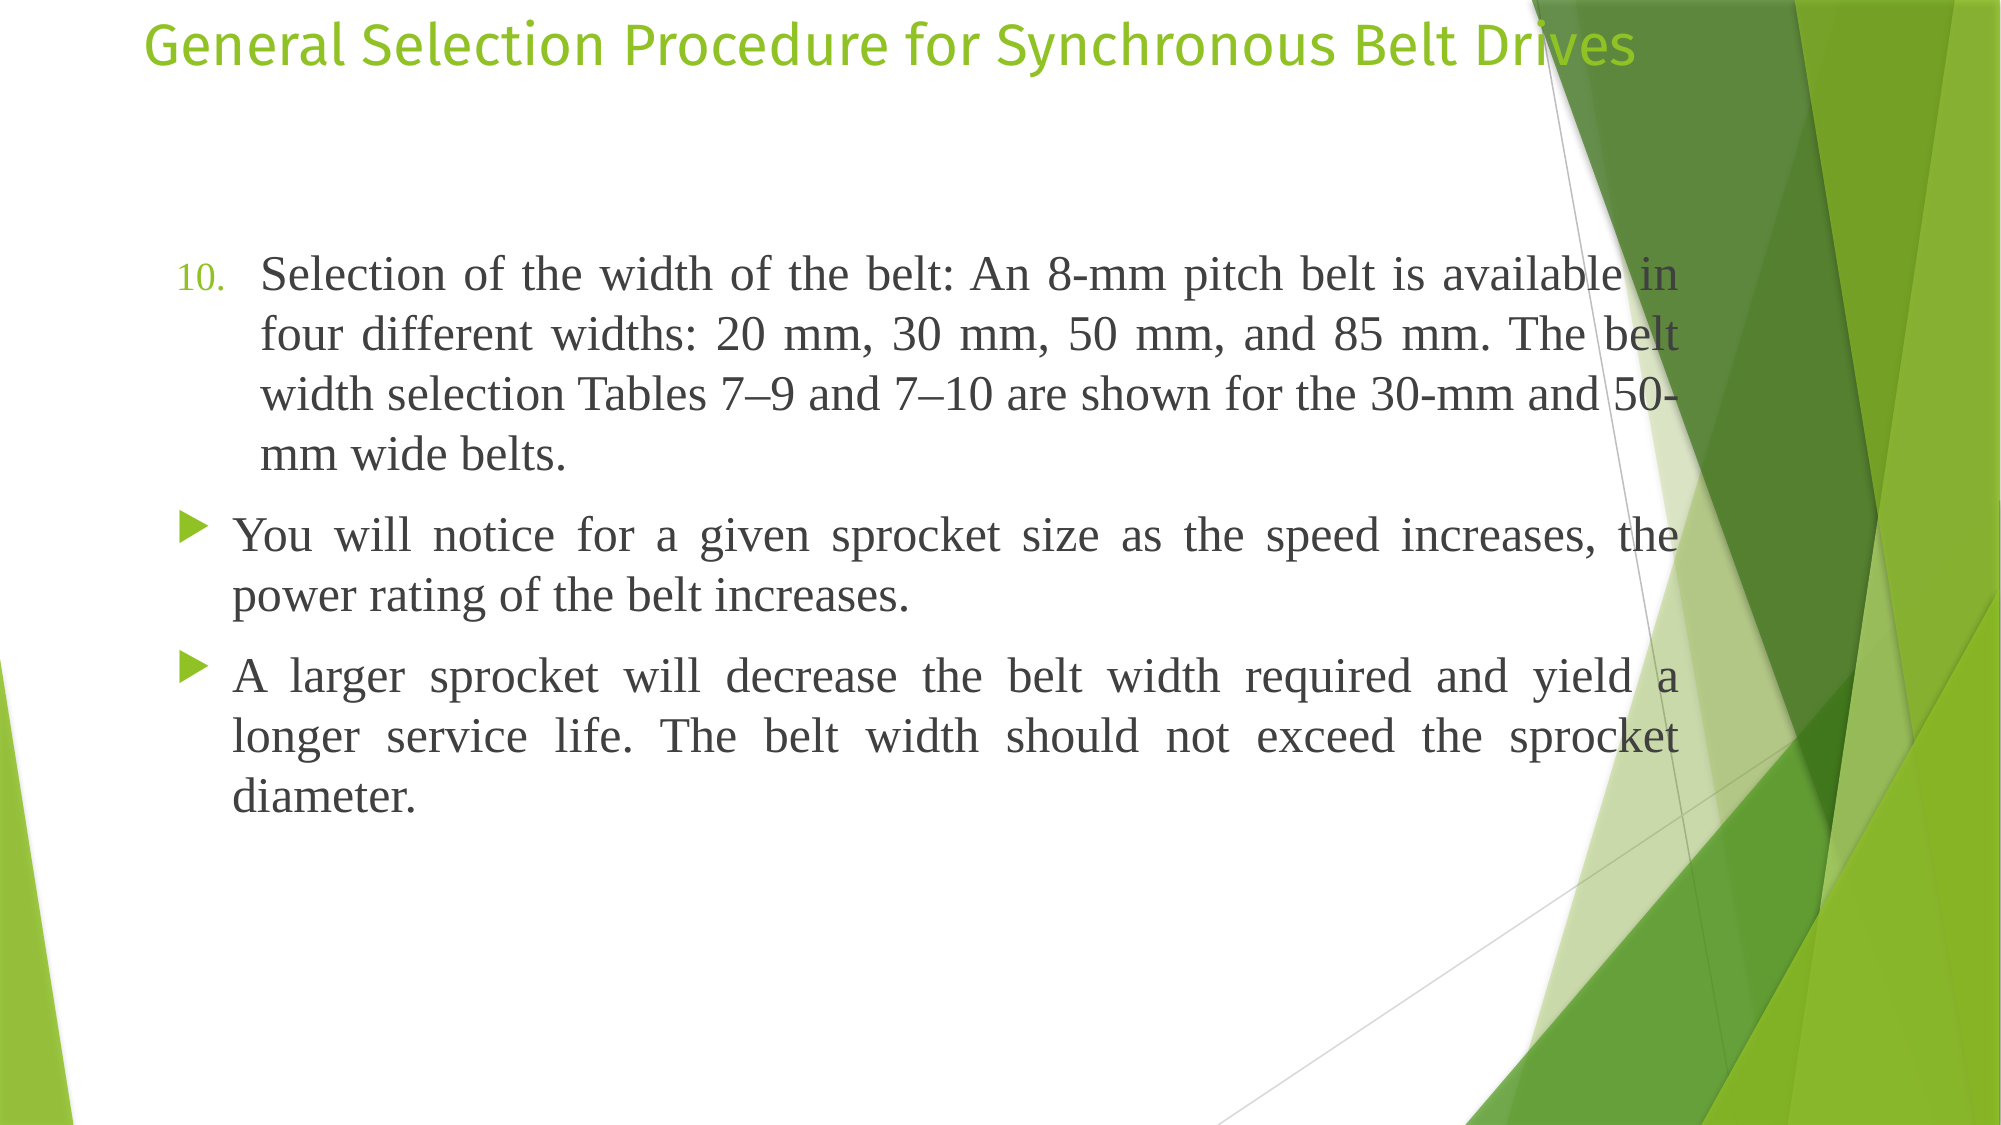

# General Selection Procedure for Synchronous Belt Drives
Selection of the width of the belt: An 8-mm pitch belt is available in four different widths: 20 mm, 30 mm, 50 mm, and 85 mm. The belt width selection Tables 7–9 and 7–10 are shown for the 30-mm and 50-mm wide belts.
You will notice for a given sprocket size as the speed increases, the power rating of the belt increases.
A larger sprocket will decrease the belt width required and yield a longer service life. The belt width should not exceed the sprocket diameter.